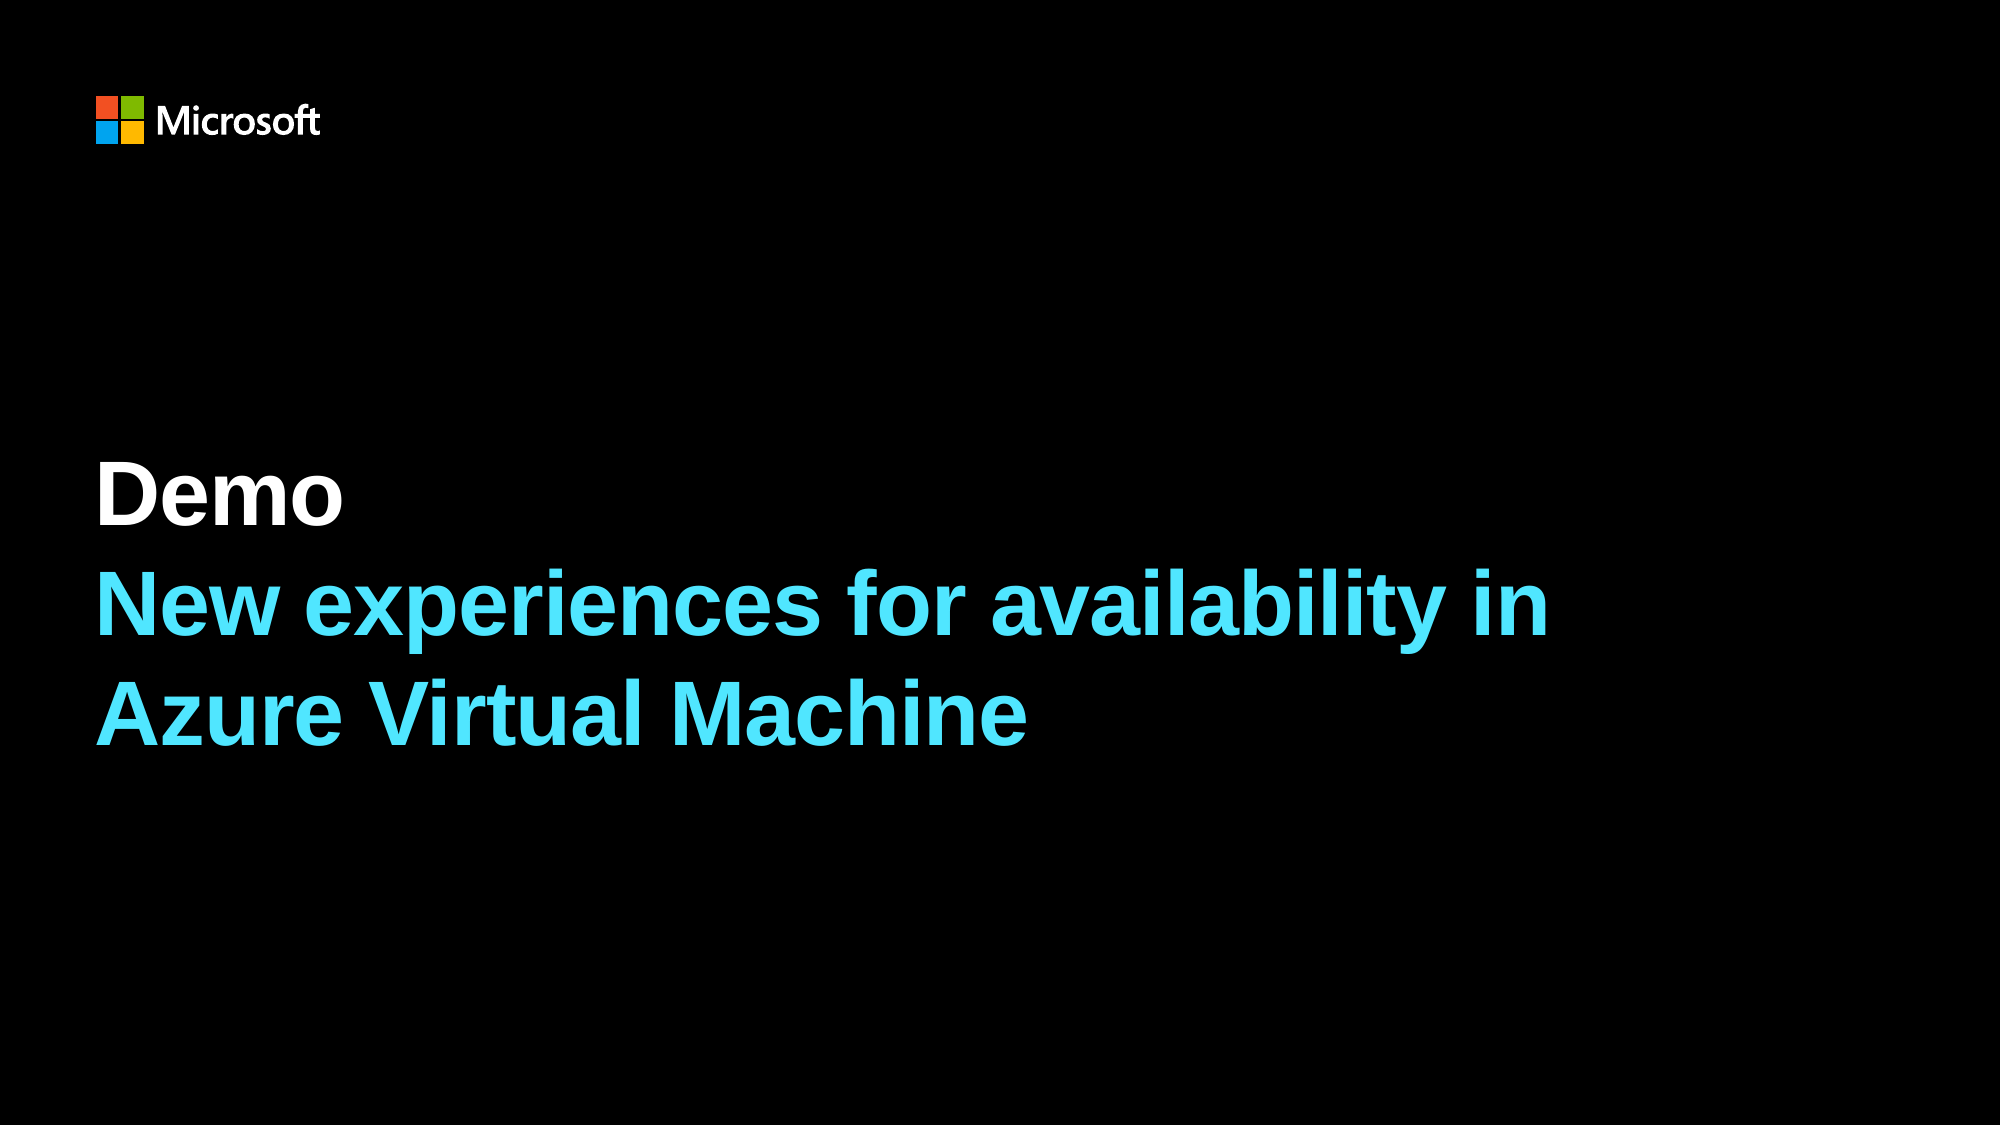

# Demo New experiences for availability in Azure Virtual Machine